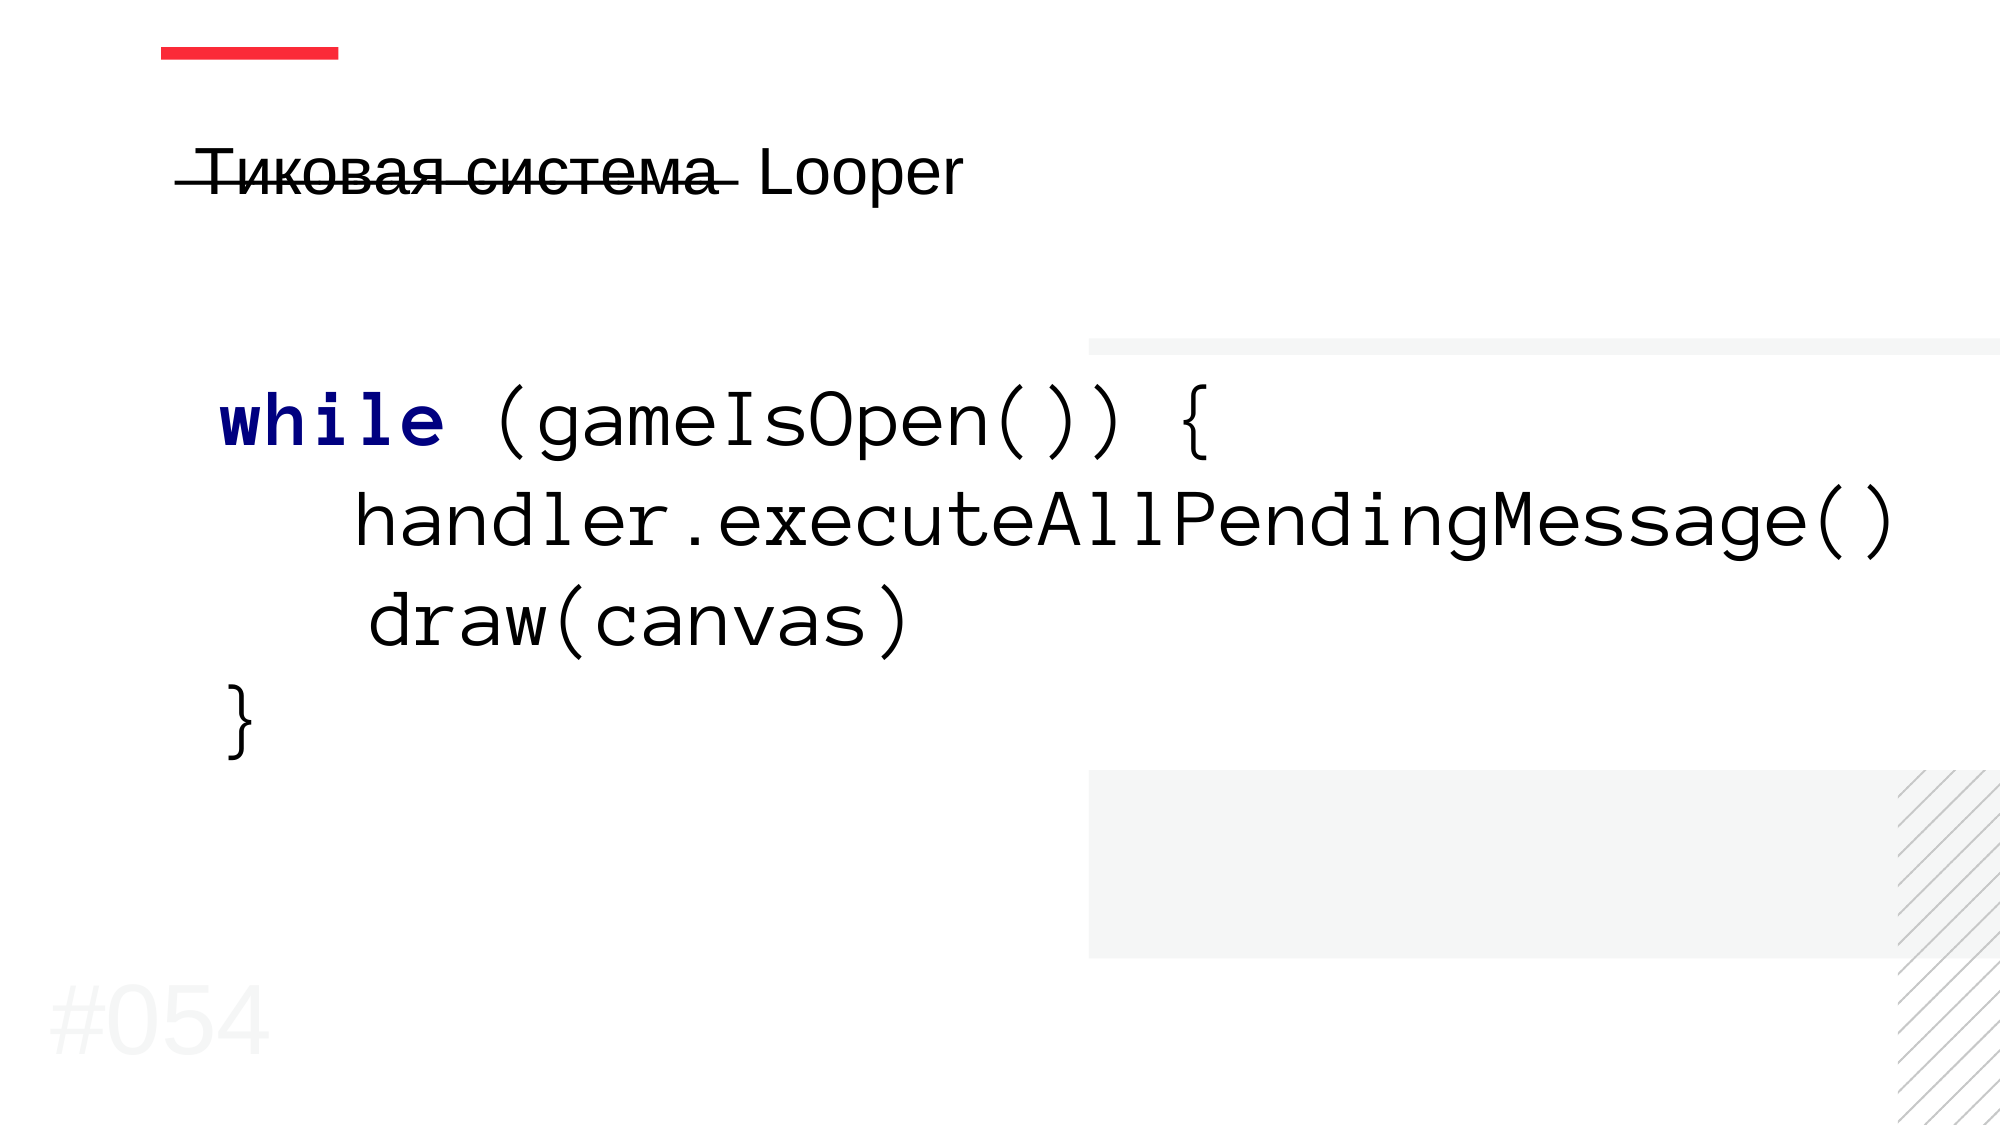

̶Т̶и̶к̶о̶в̶а̶я̶ ̶с̶и̶с̶т̶е̶м̶а̶  Looper
while (gameIsOpen()) {
   handler.executeAllPendingMessage()
	draw(canvas)
}
#054